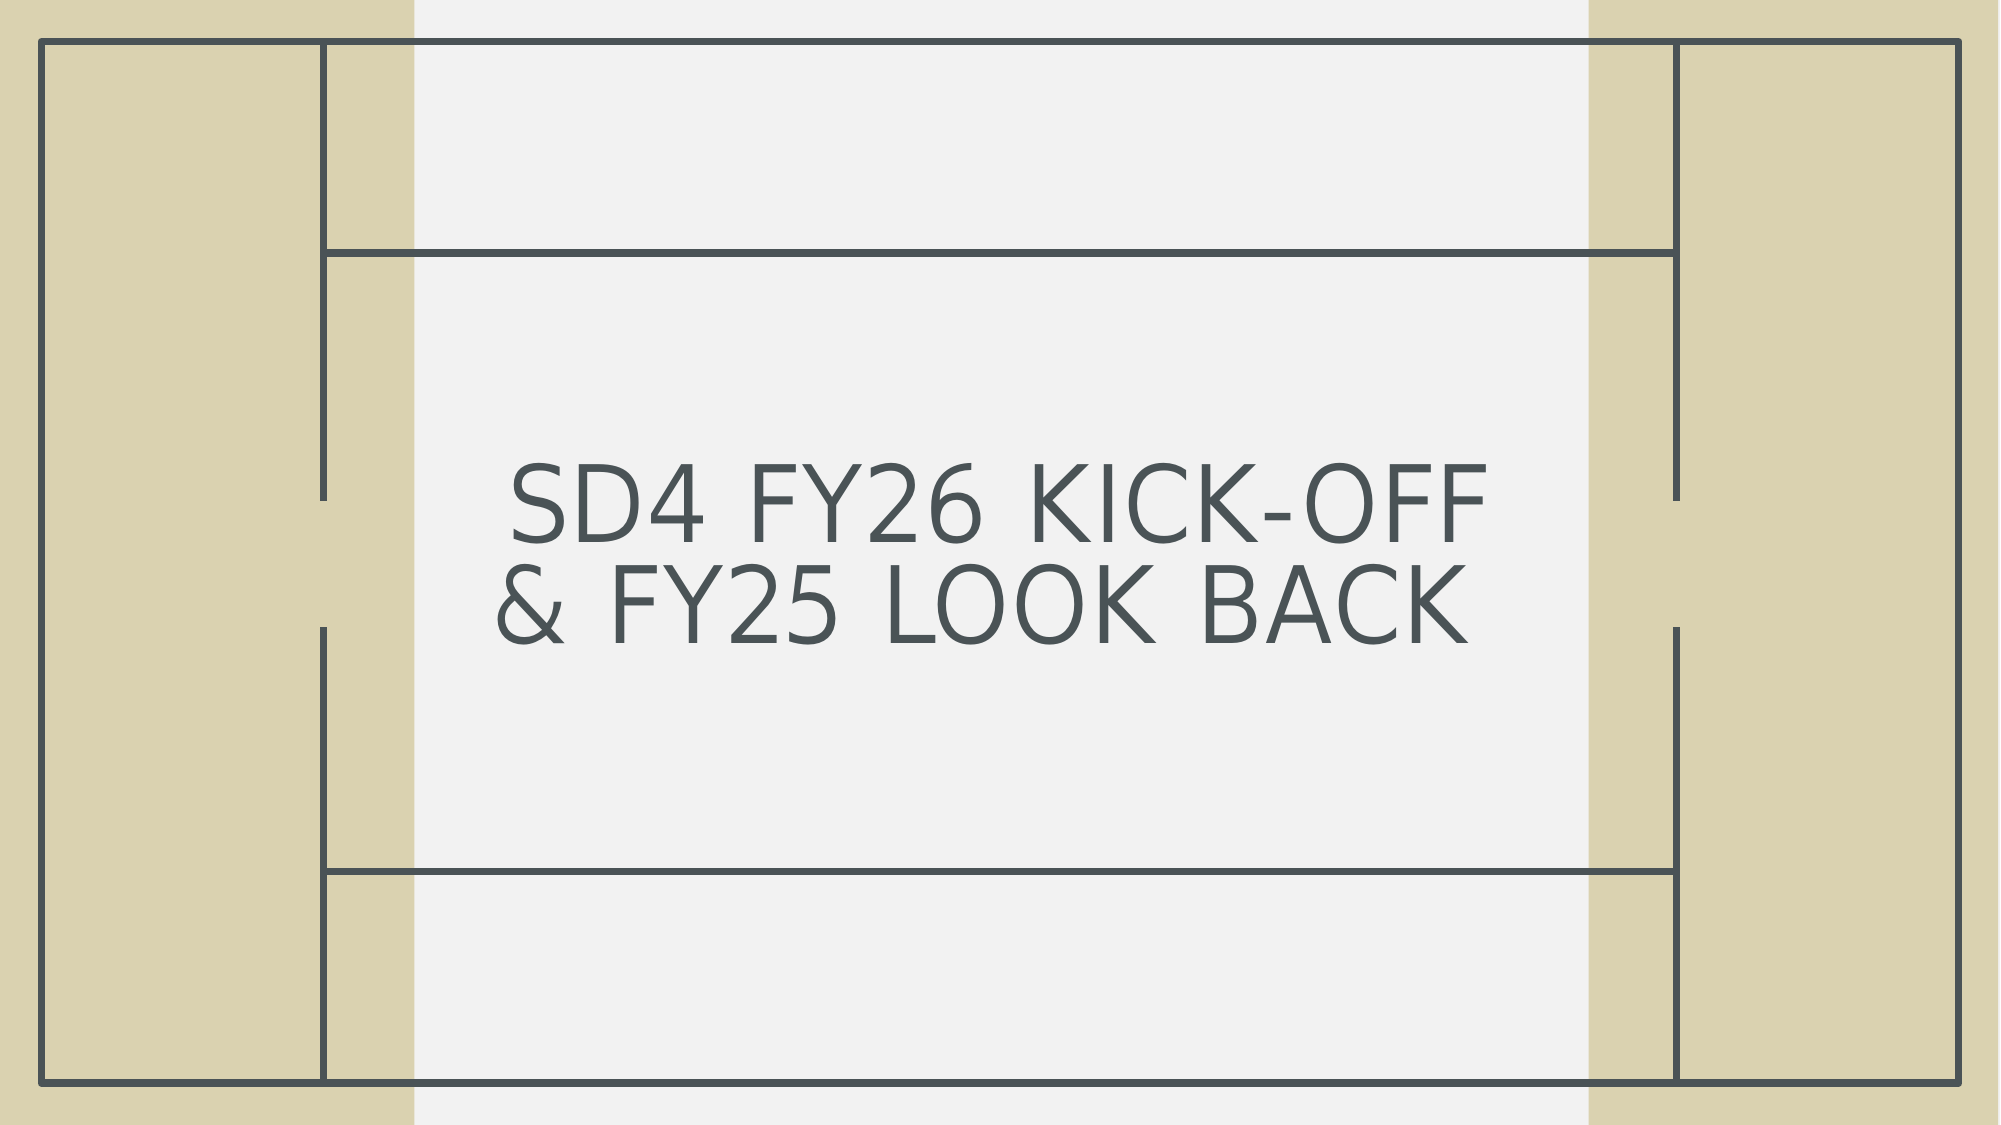

# Sd4 fy26 kick-off & fy25 Look back